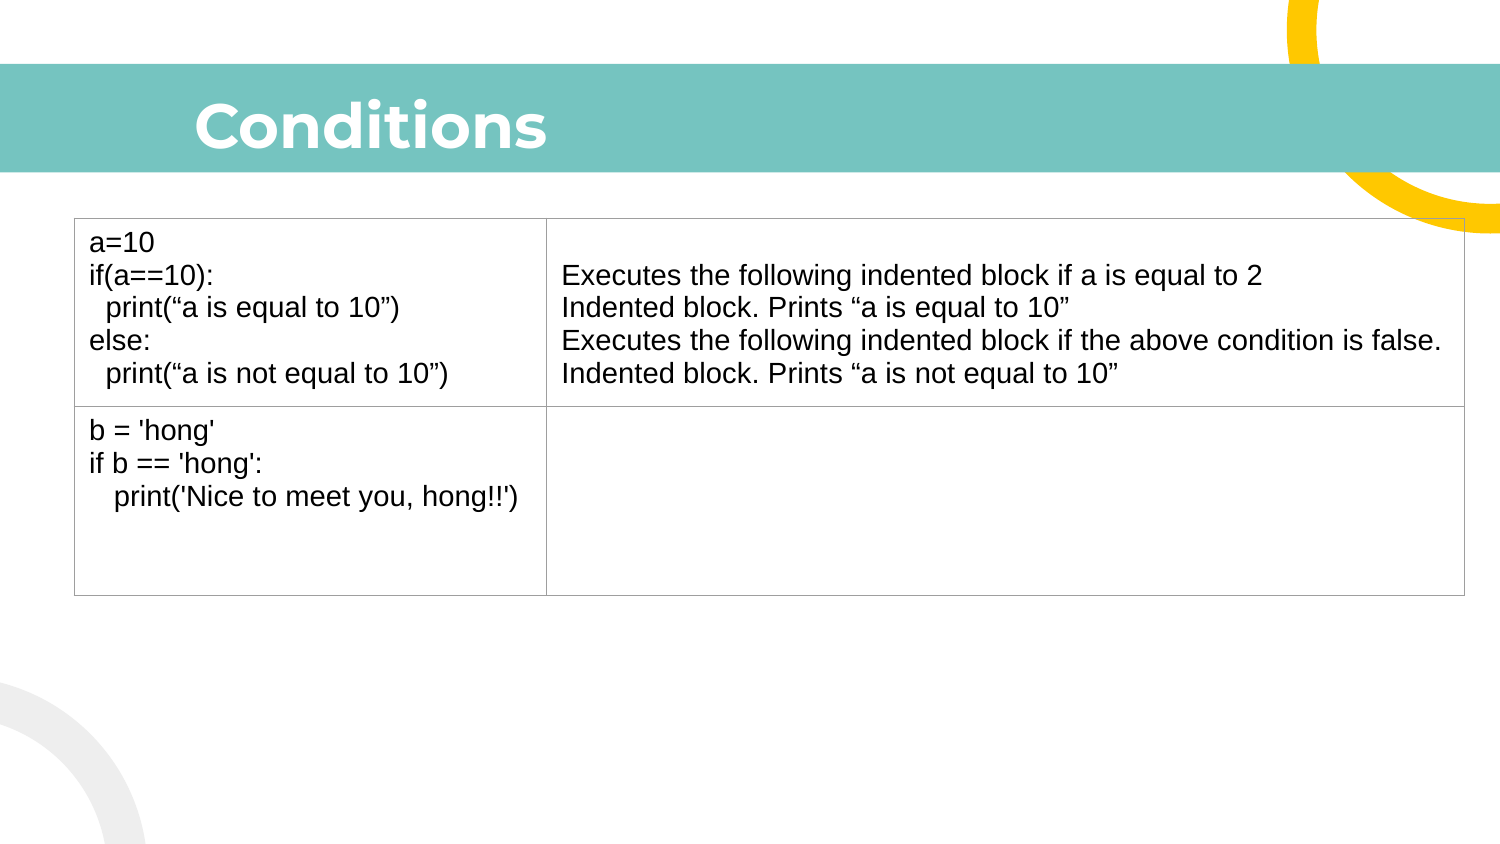

# Conditions
| a=10 if(a==10): print(“a is equal to 10”) else: print(“a is not equal to 10”) | Executes the following indented block if a is equal to 2 Indented block. Prints “a is equal to 10” Executes the following indented block if the above condition is false. Indented block. Prints “a is not equal to 10” |
| --- | --- |
| b = 'hong' if b == 'hong': print('Nice to meet you, hong!!') |  |